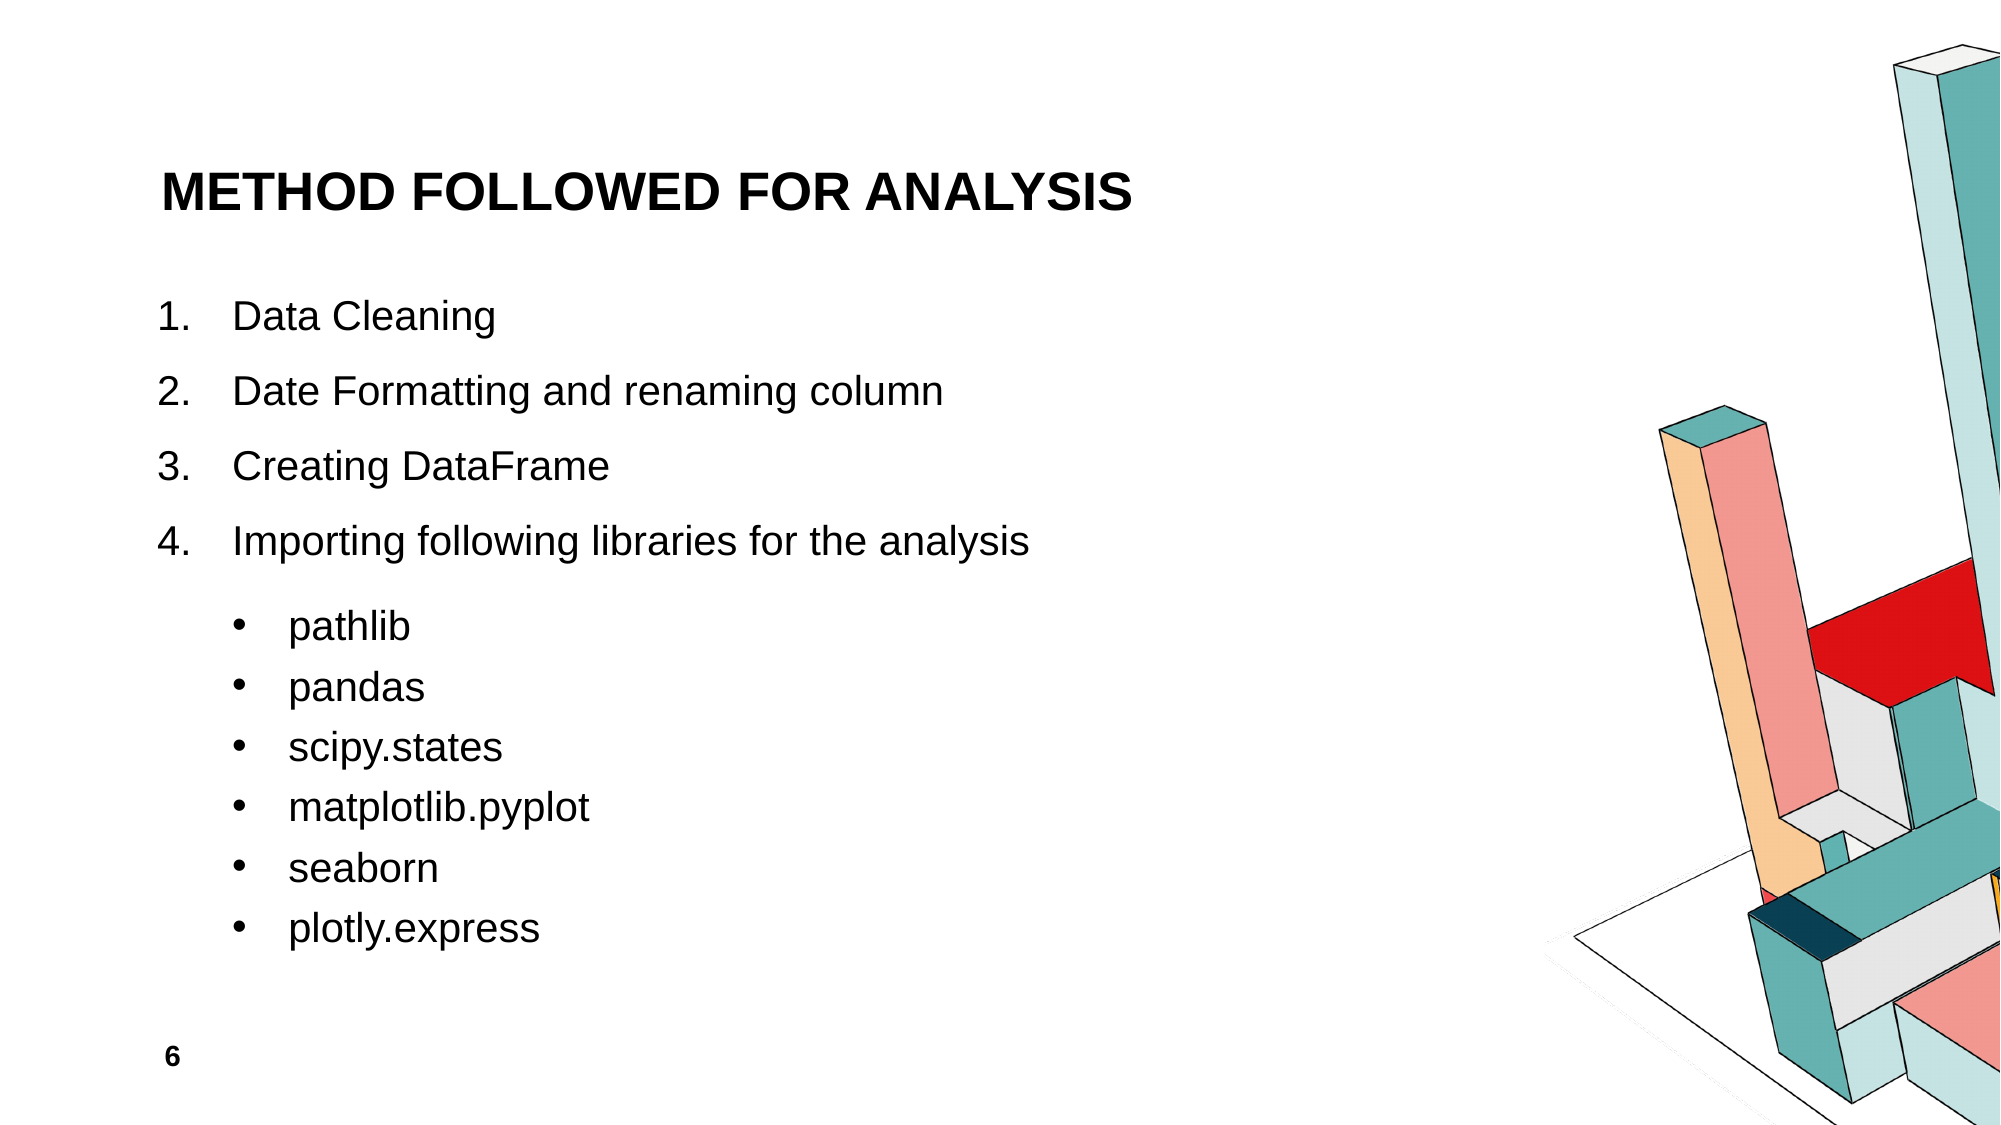

# Method followed for analysis
Data Cleaning
Date Formatting and renaming column
Creating DataFrame
Importing following libraries for the analysis
pathlib
pandas
scipy.states
matplotlib.pyplot
seaborn
plotly.express

6